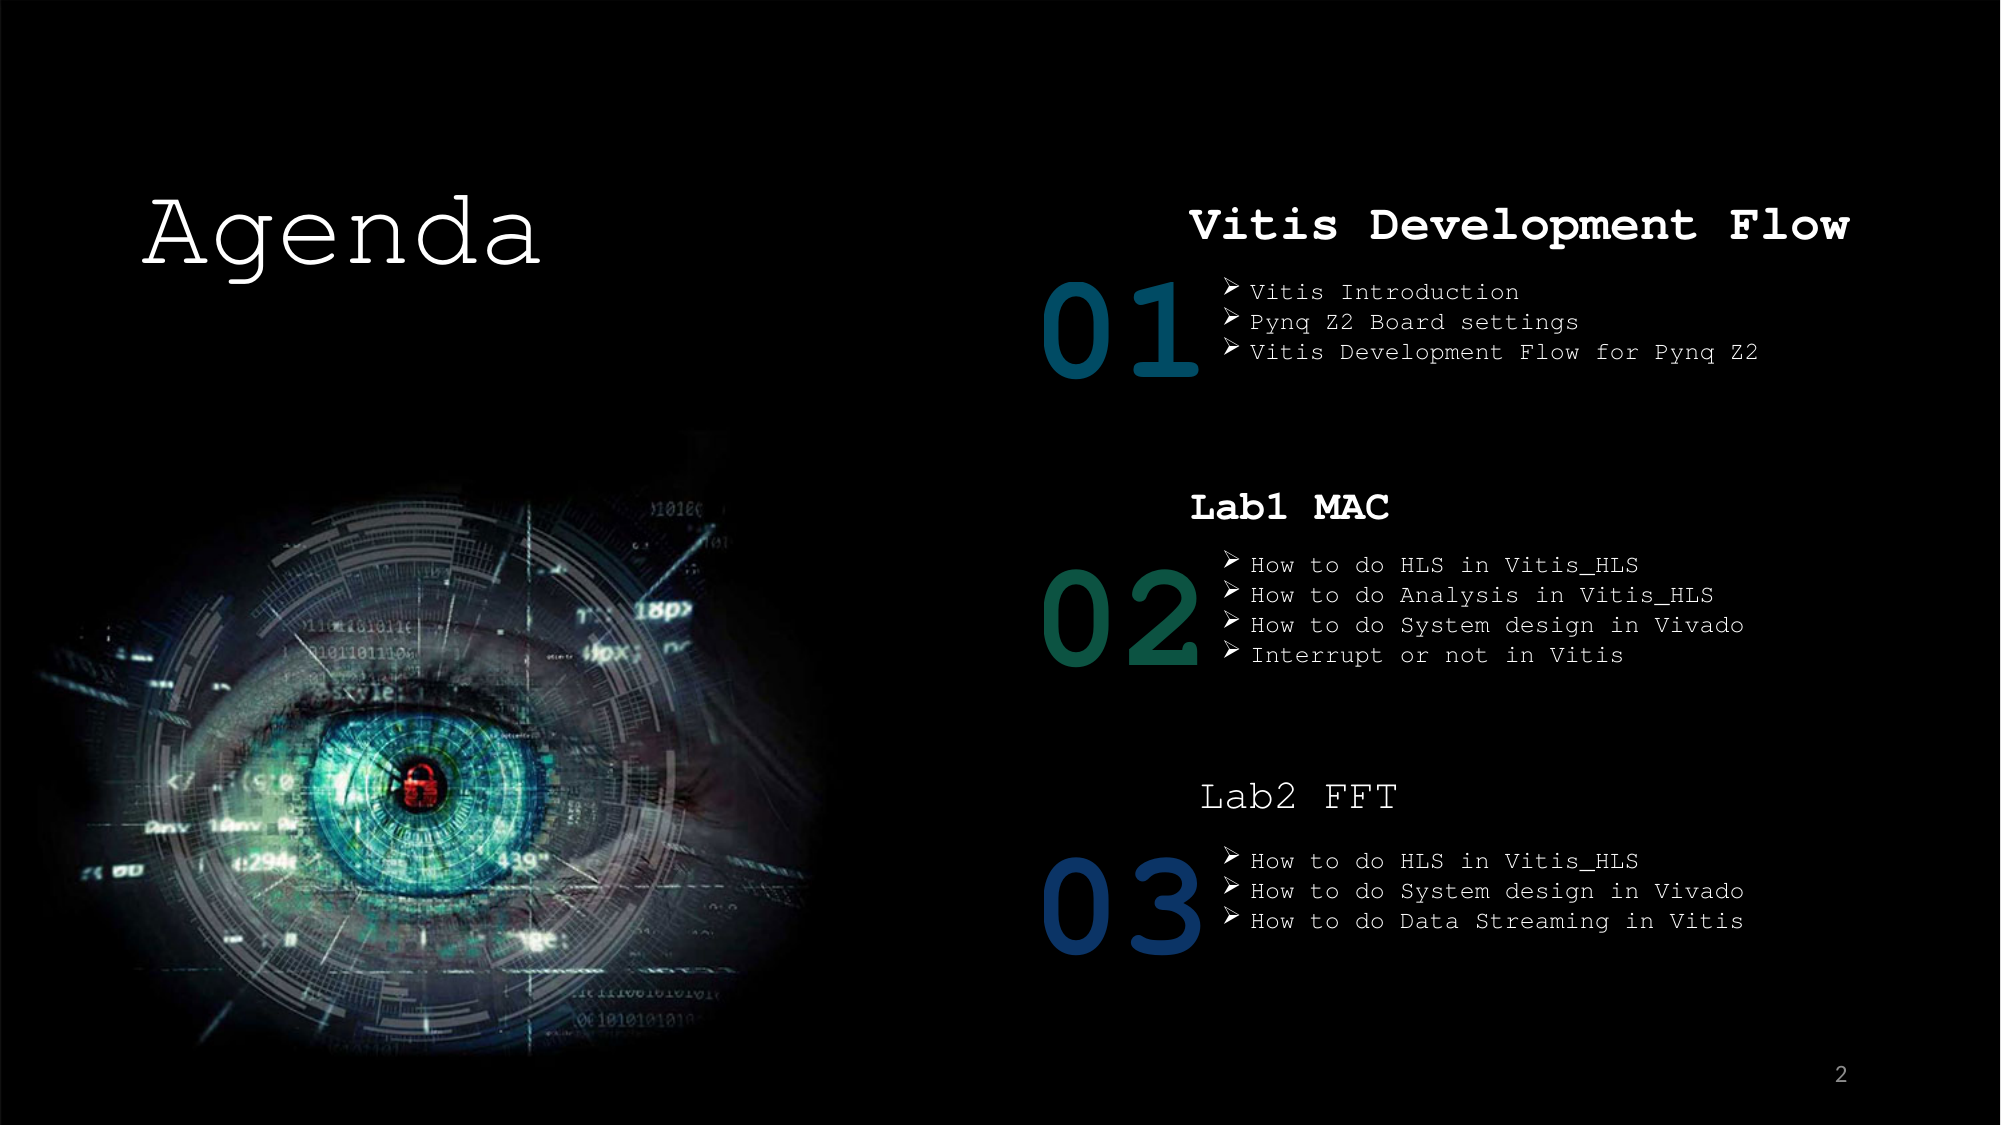

Agenda
Vitis Development Flow
Vitis Introduction
Pynq Z2 Board settings
Vitis Development Flow for Pynq Z2
01
Lab1 MAC
How to do HLS in Vitis_HLS
How to do Analysis in Vitis_HLS
How to do System design in Vivado
Interrupt or not in Vitis
02
Lab2 FFT
How to do HLS in Vitis_HLS
How to do System design in Vivado
How to do Data Streaming in Vitis

03
2